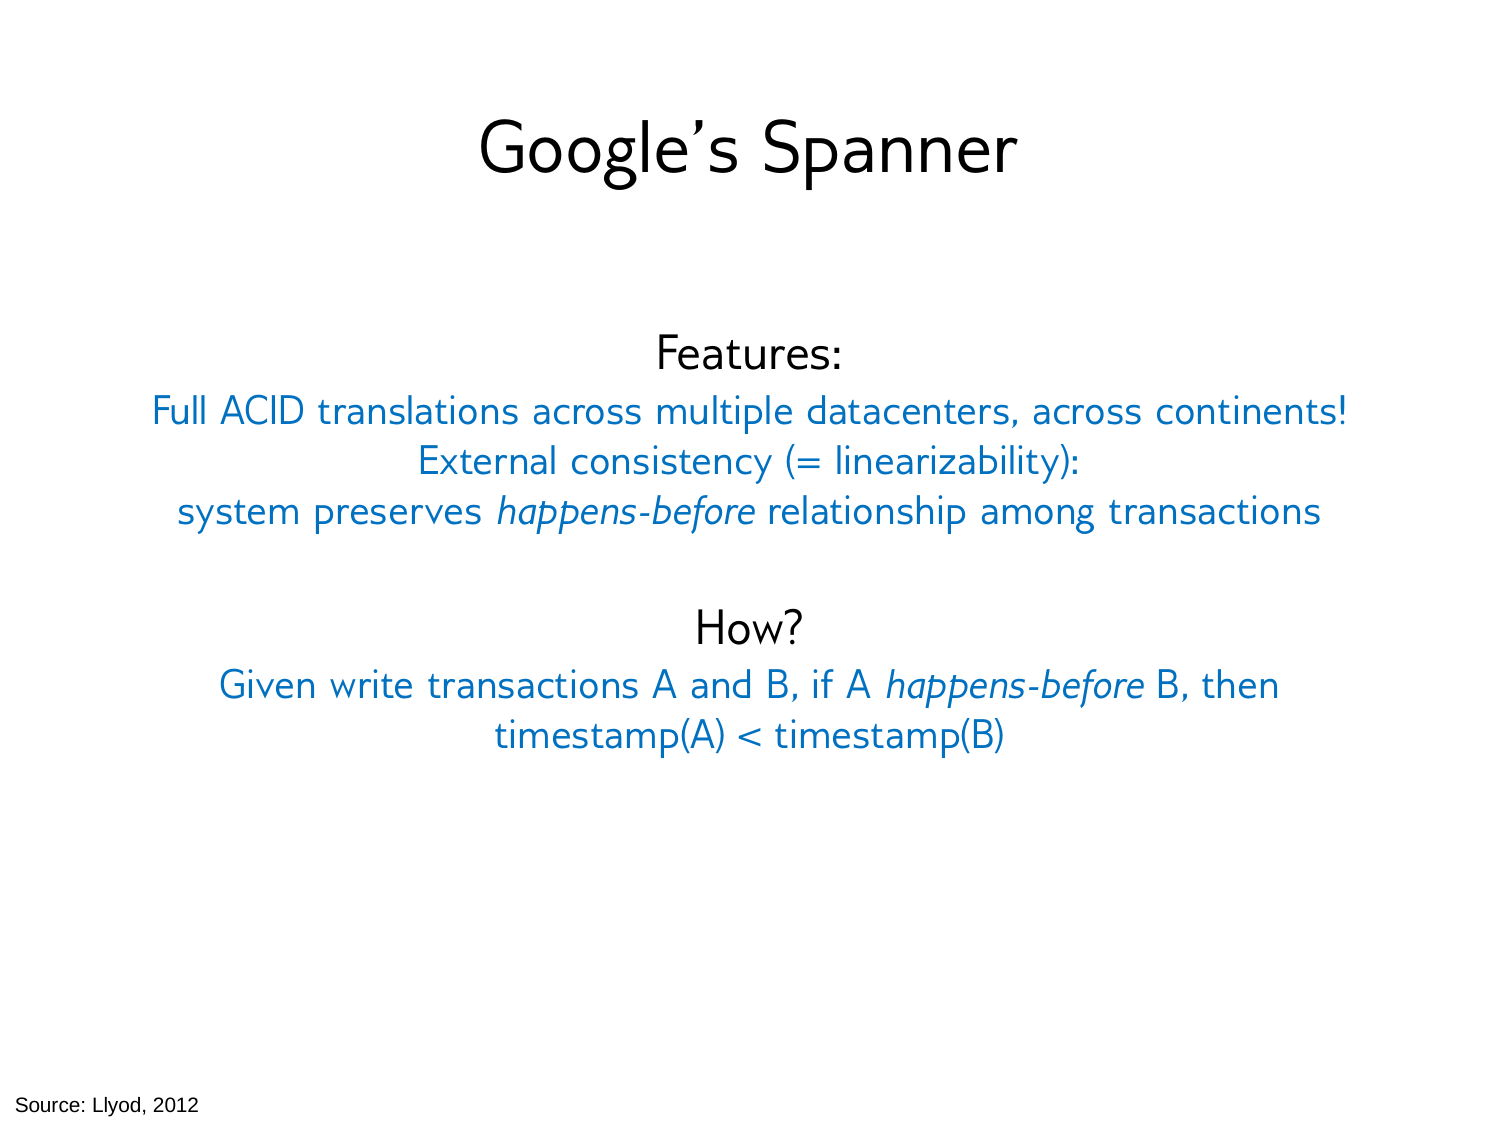

Google’s Spanner
Features:
Full ACID translations across multiple datacenters, across continents!
External consistency (= linearizability):
system preserves happens-before relationship among transactions
How?
Given write transactions A and B, if A happens-before B, then
timestamp(A) < timestamp(B)
Source: Llyod, 2012